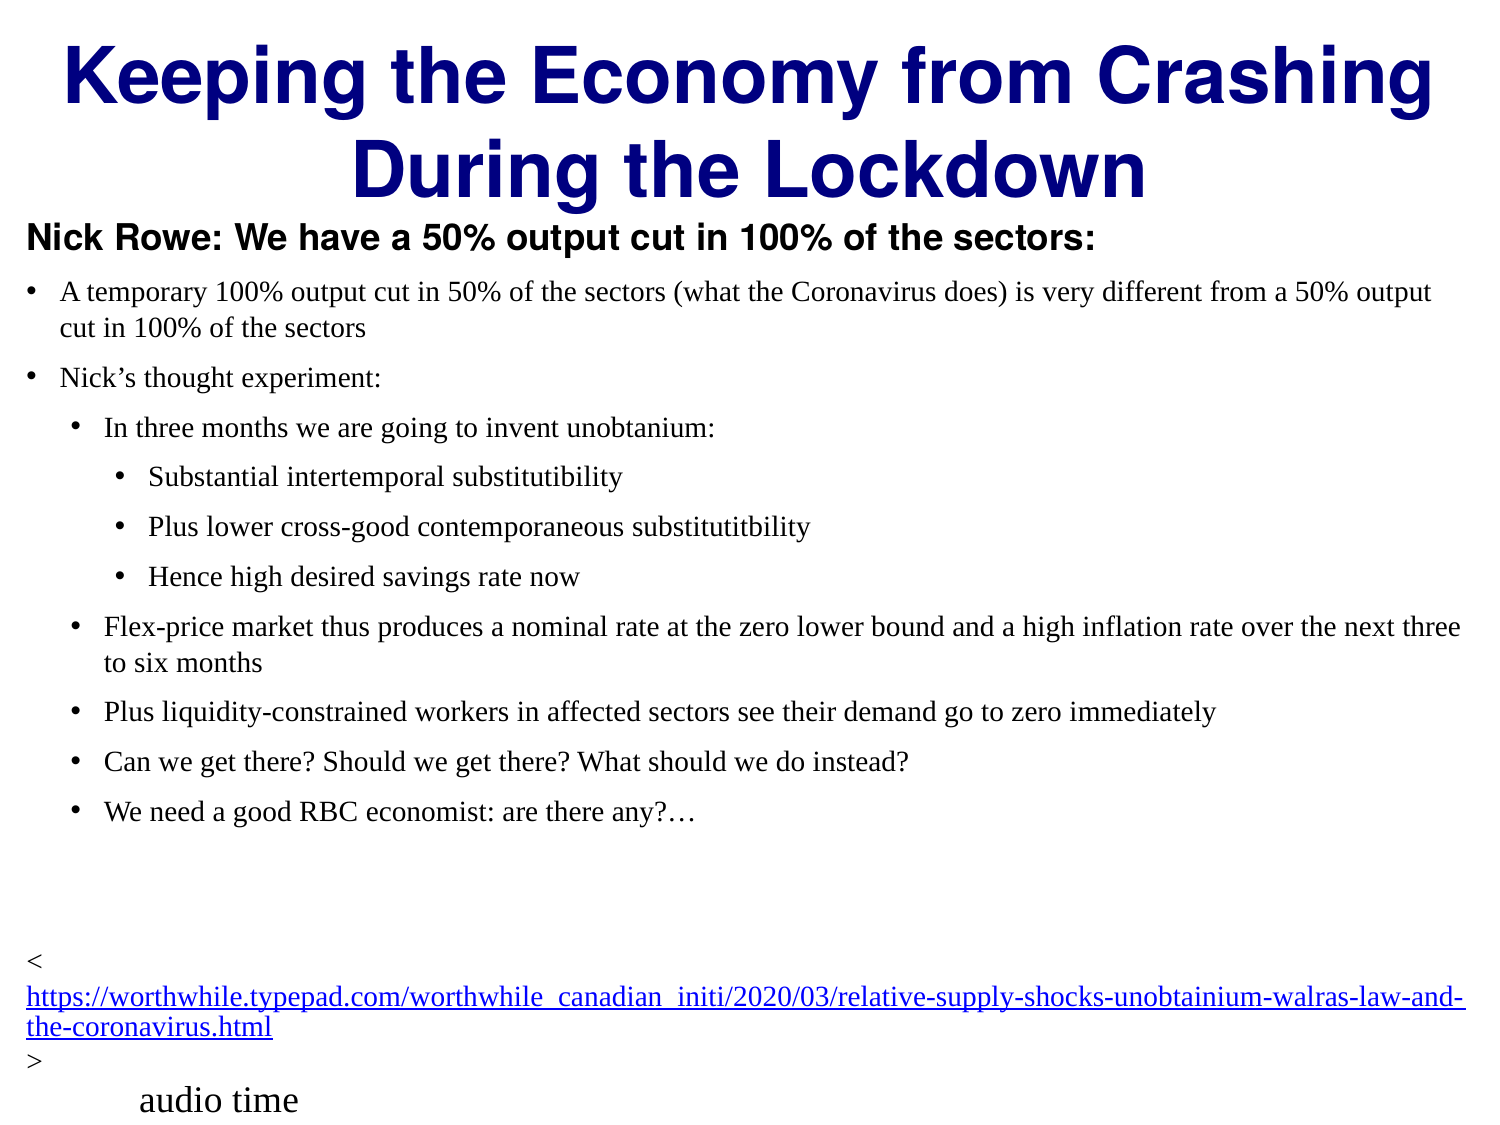

Keeping the Economy from Crashing During the Lockdown
Nick Rowe: We have a 50% output cut in 100% of the sectors:
A temporary 100% output cut in 50% of the sectors (what the Coronavirus does) is very different from a 50% output cut in 100% of the sectors
Nick’s thought experiment:
In three months we are going to invent unobtanium:
Substantial intertemporal substitutibility
Plus lower cross-good contemporaneous substitutitbility
Hence high desired savings rate now
Flex-price market thus produces a nominal rate at the zero lower bound and a high inflation rate over the next three to six months
Plus liquidity-constrained workers in affected sectors see their demand go to zero immediately
Can we get there? Should we get there? What should we do instead?
We need a good RBC economist: are there any?…

<https://worthwhile.typepad.com/worthwhile_canadian_initi/2020/03/relative-supply-shocks-unobtainium-walras-law-and-the-coronavirus.html>
audio time